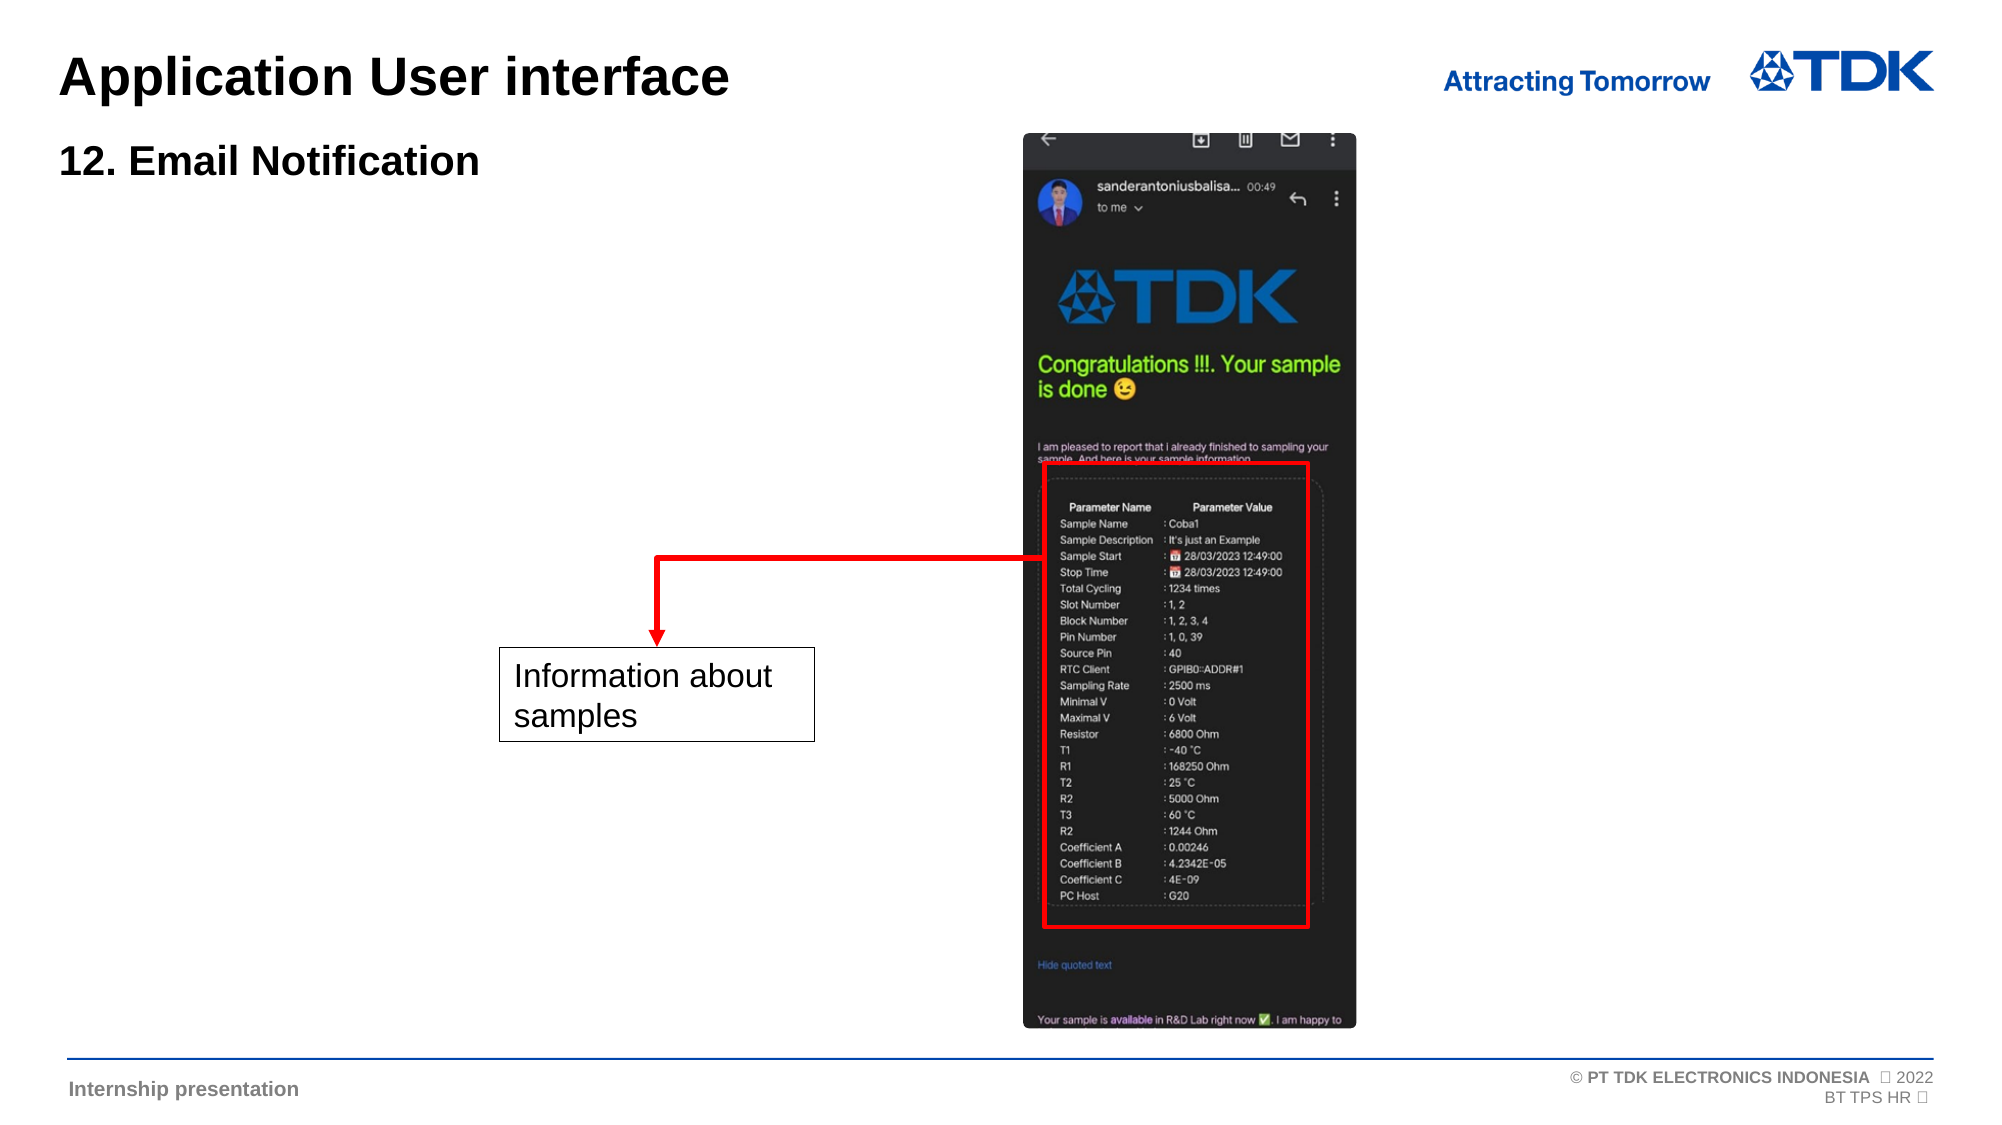

Application User interface
# 12. Email Notification

Information about samples